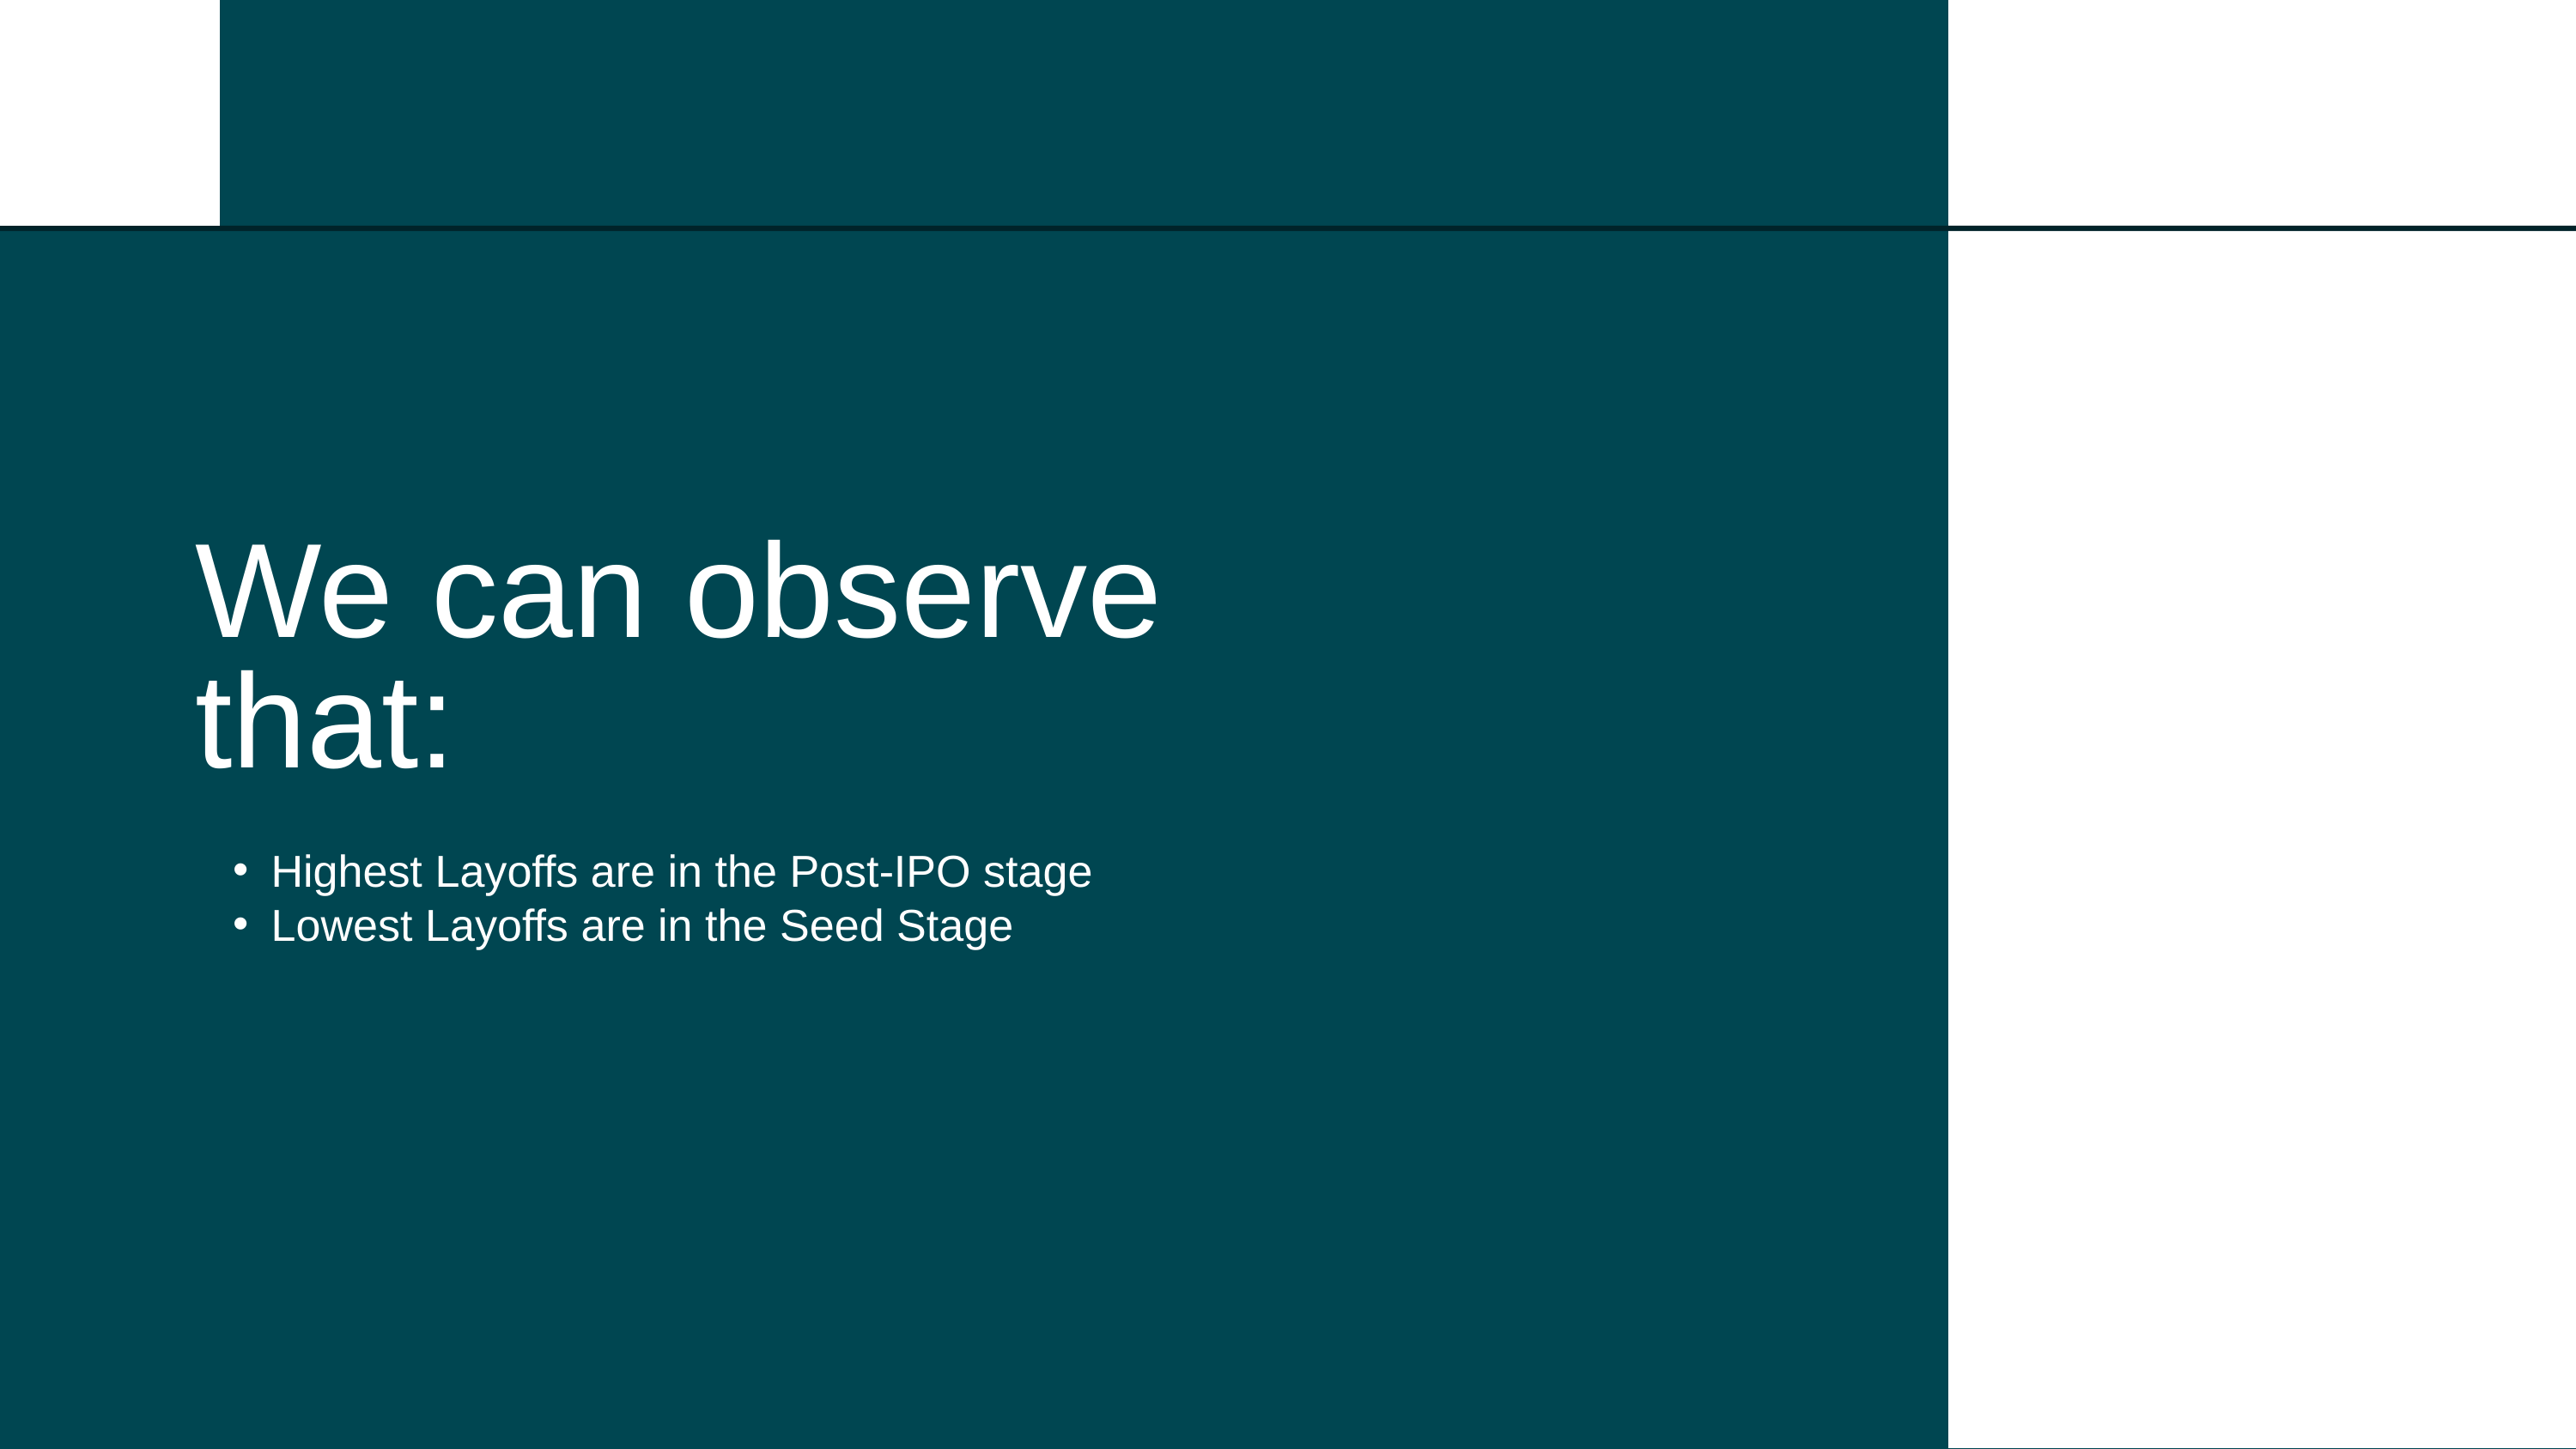

We can observe that:
Highest Layoffs are in the Post-IPO stage
Lowest Layoffs are in the Seed Stage